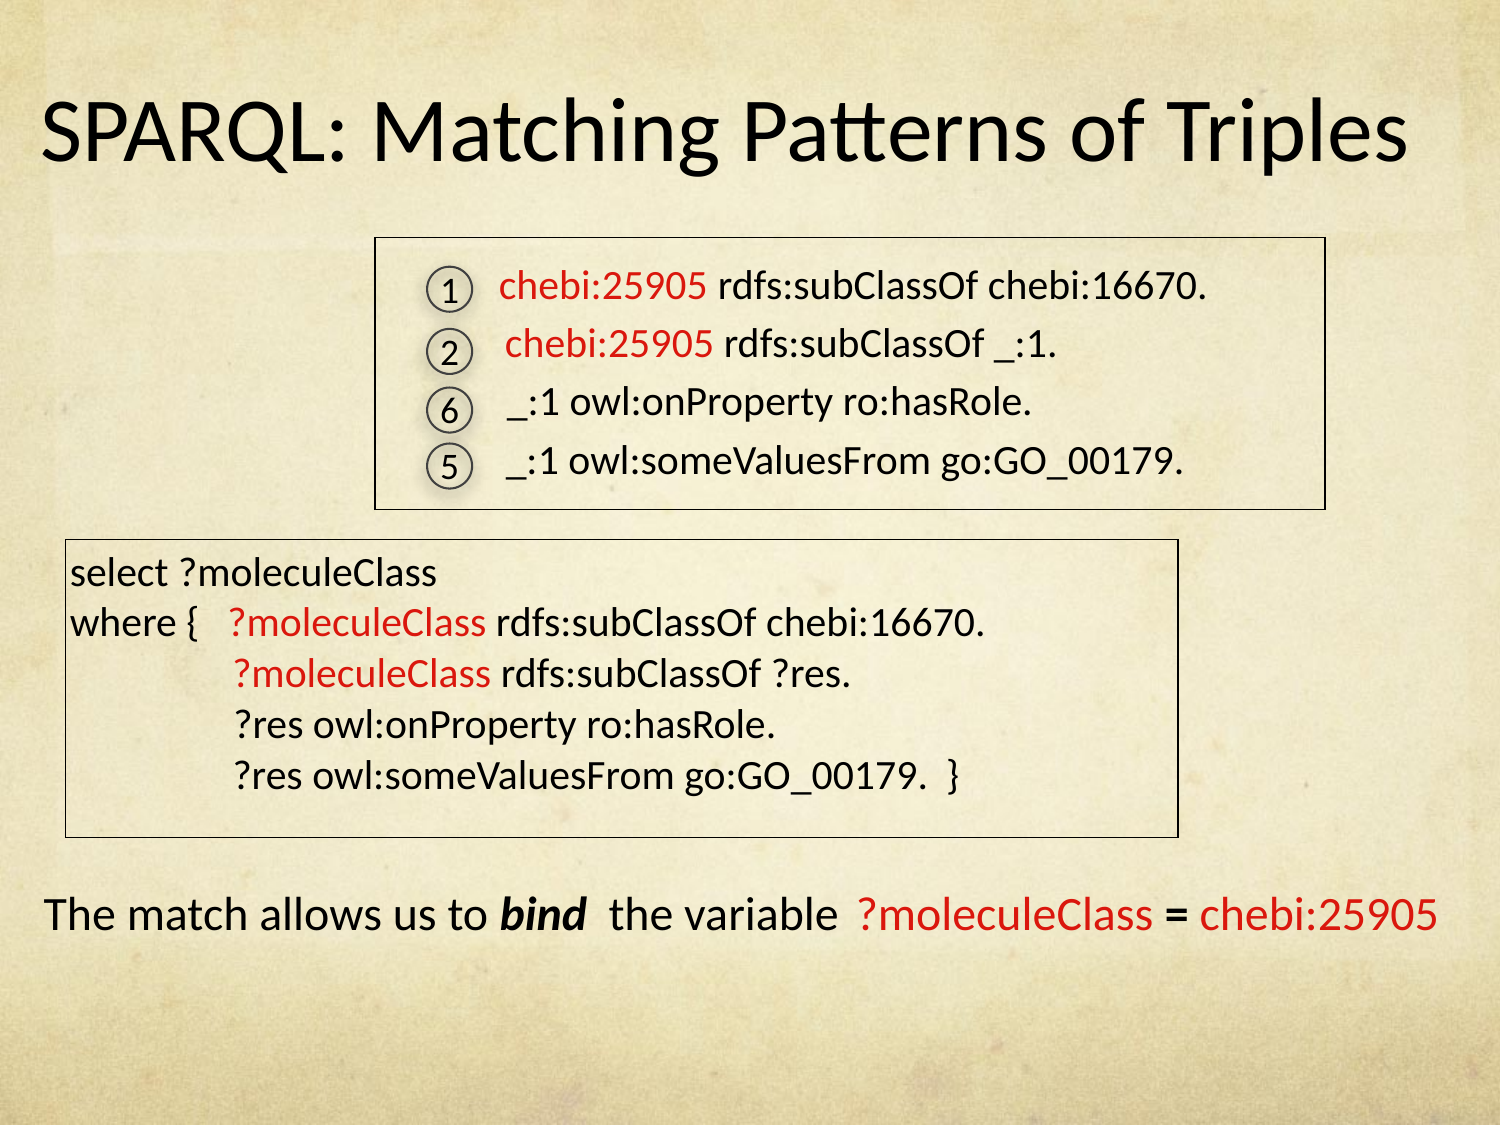

SPARQL: Matching Patterns of Triples

chebi:25905 rdfs:subClassOf chebi:16670.
1

chebi:25905 rdfs:subClassOf _:1.
2

_:1 owl:onProperty ro:hasRole.
6

_:1 owl:someValuesFrom go:GO_00179.
5

select ?moleculeClass
where {

?moleculeClass rdfs:subClassOf chebi:16670.
?moleculeClass rdfs:subClassOf ?res.
?res owl:onProperty ro:hasRole.
?res owl:someValuesFrom go:GO_00179.
}
The match allows us to bind  the variable
?moleculeClass = chebi:25905